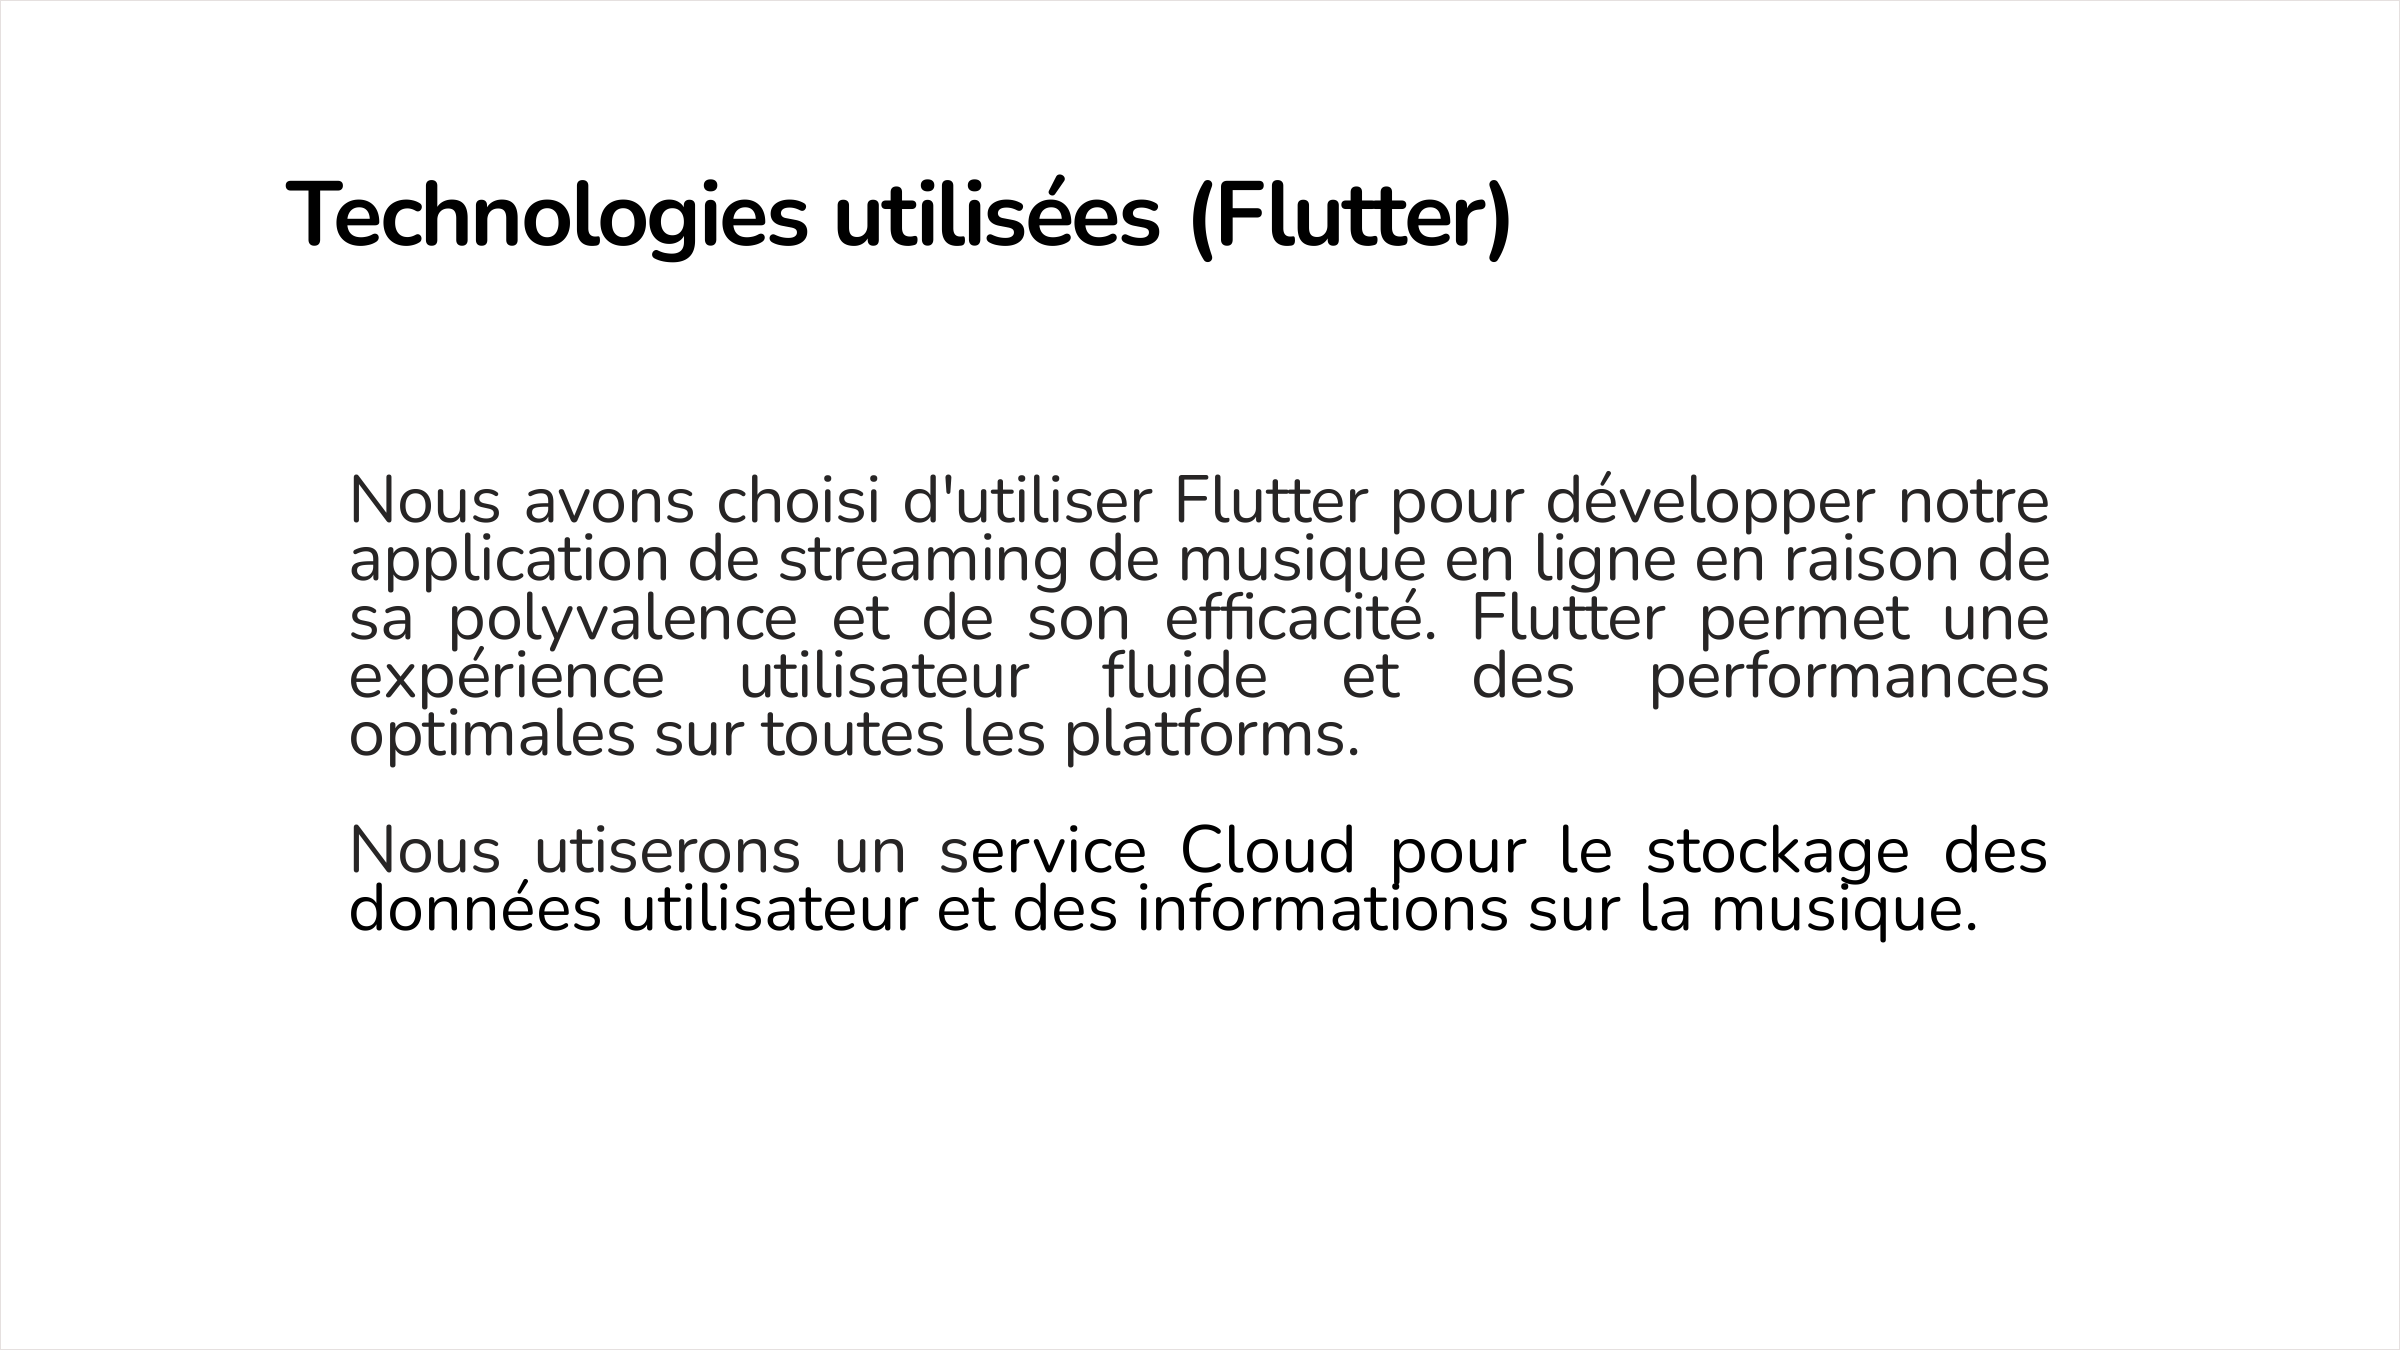

Technologies utilisées (Flutter)
Nous avons choisi d'utiliser Flutter pour développer notre application de streaming de musique en ligne en raison de sa polyvalence et de son efficacité. Flutter permet une expérience utilisateur fluide et des performances optimales sur toutes les platforms.

Nous utiserons un service Cloud pour le stockage des données utilisateur et des informations sur la musique.